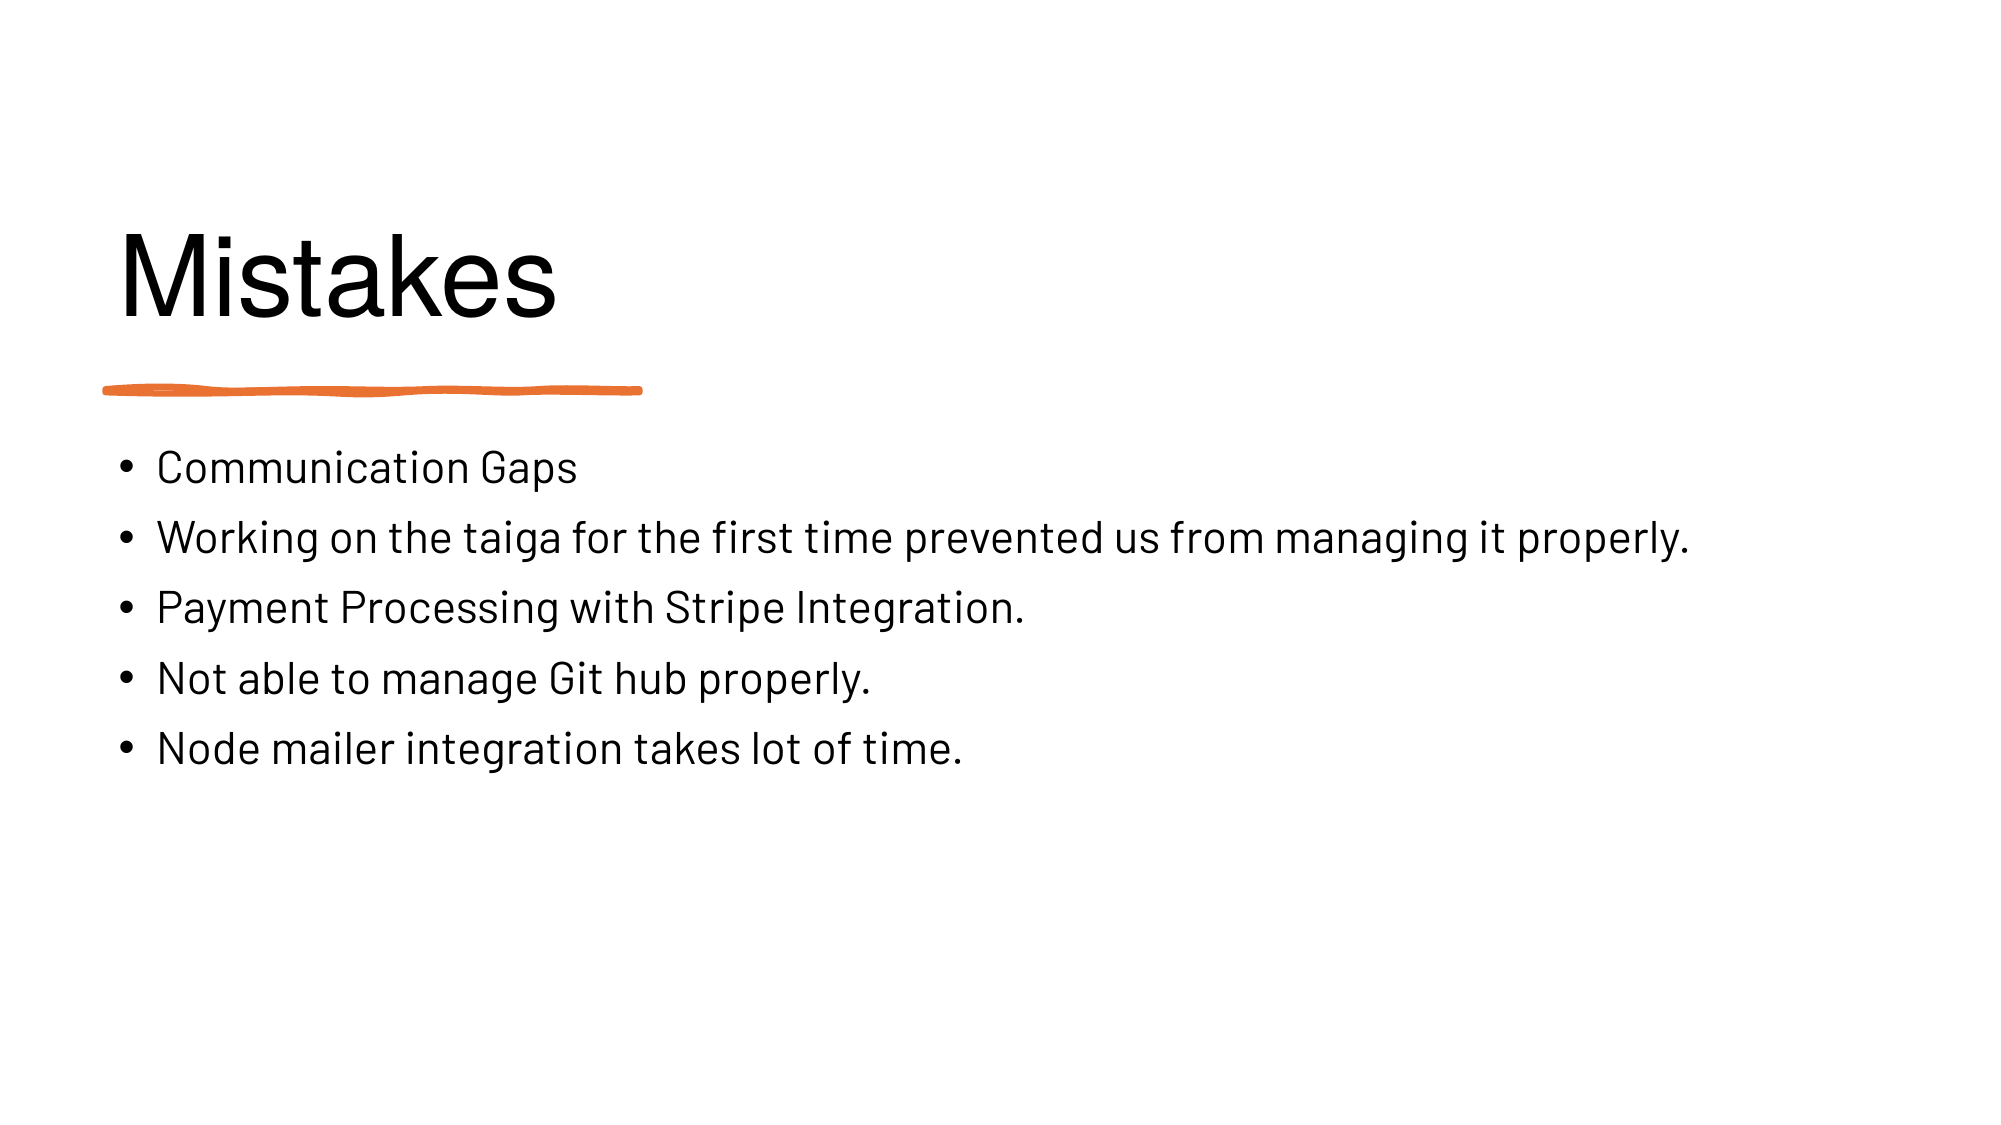

# Mistakes

Communication Gaps
Working on the taiga for the first time prevented us from managing it properly.
Payment Processing with Stripe Integration.
Not able to manage Git hub properly.
Node mailer integration takes lot of time.